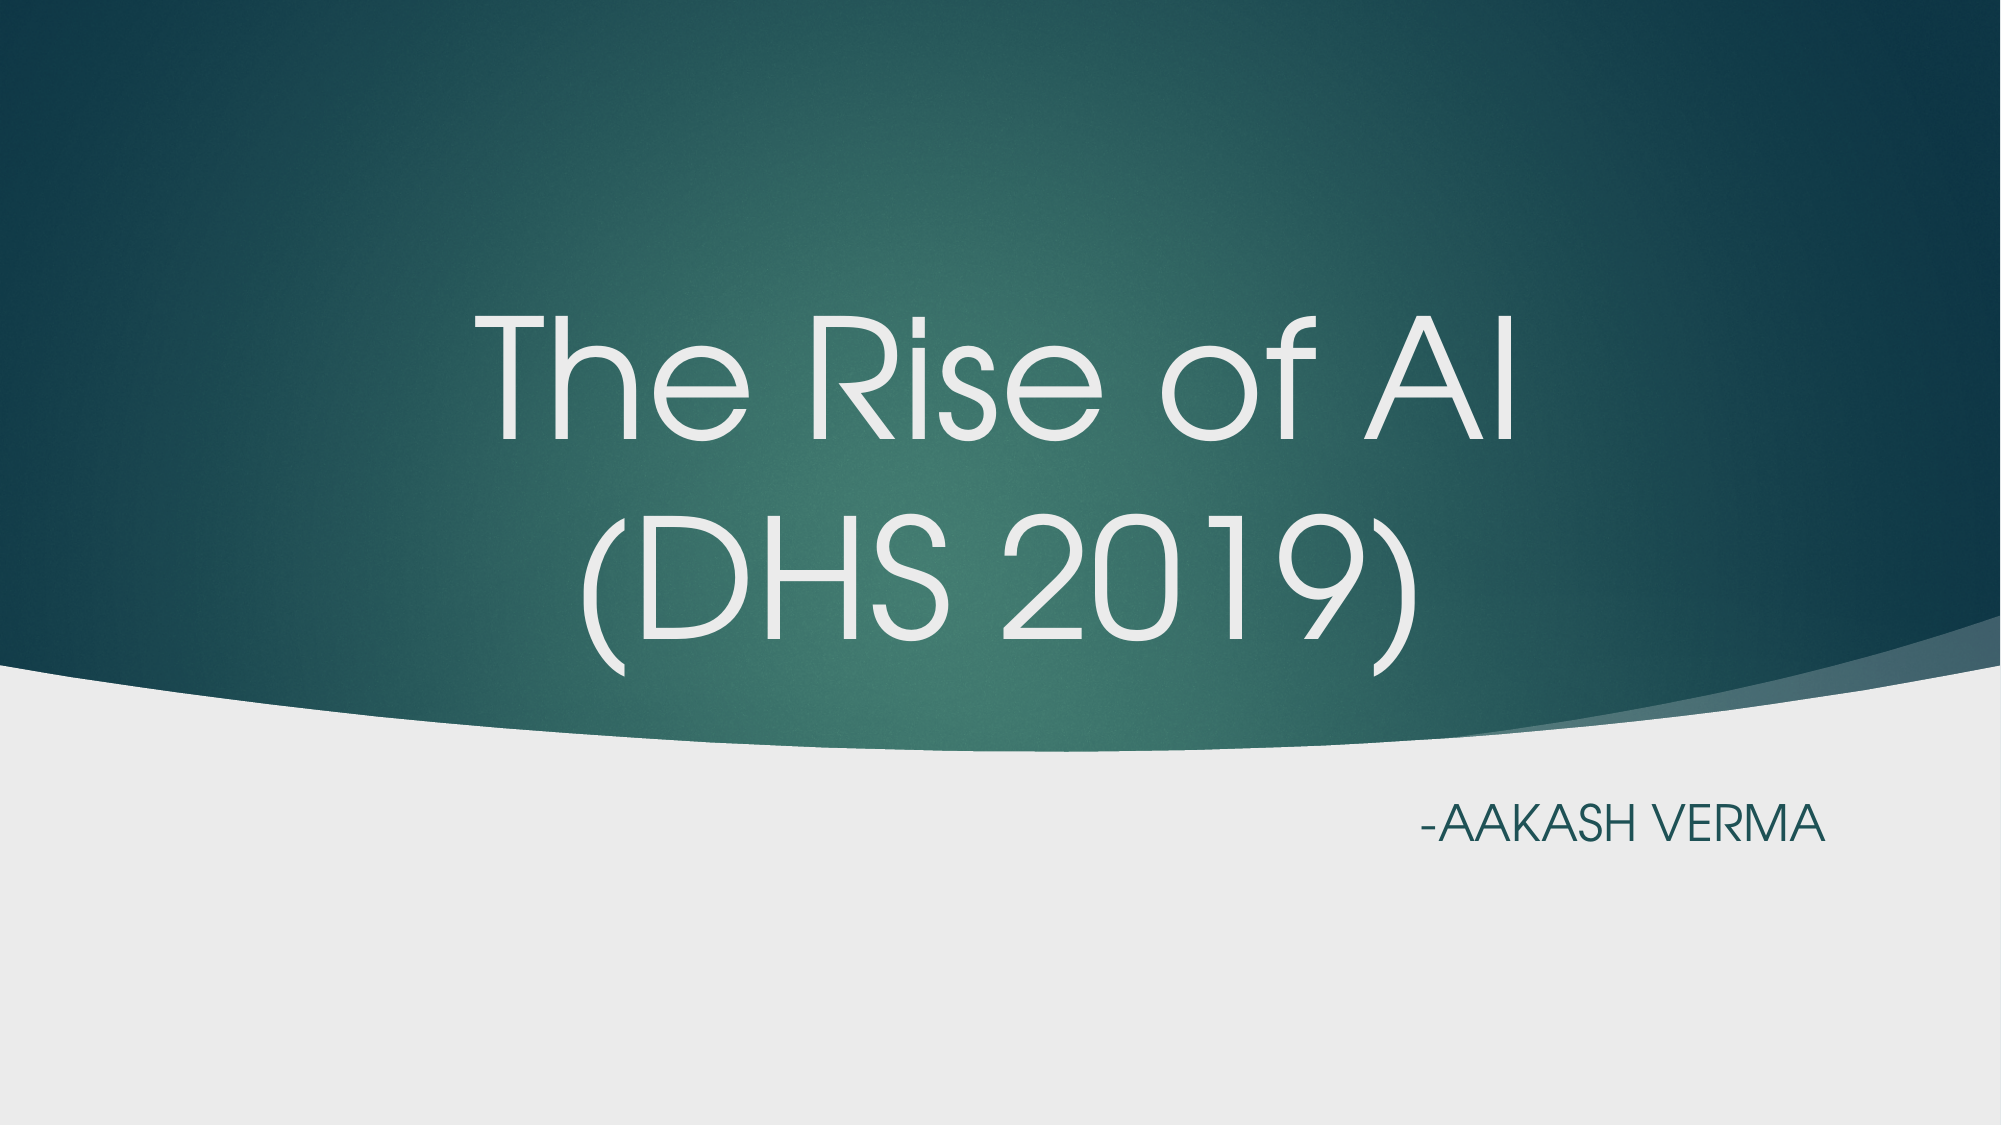

# The Rise of AI (DHS 2019)

-Aakash Verma